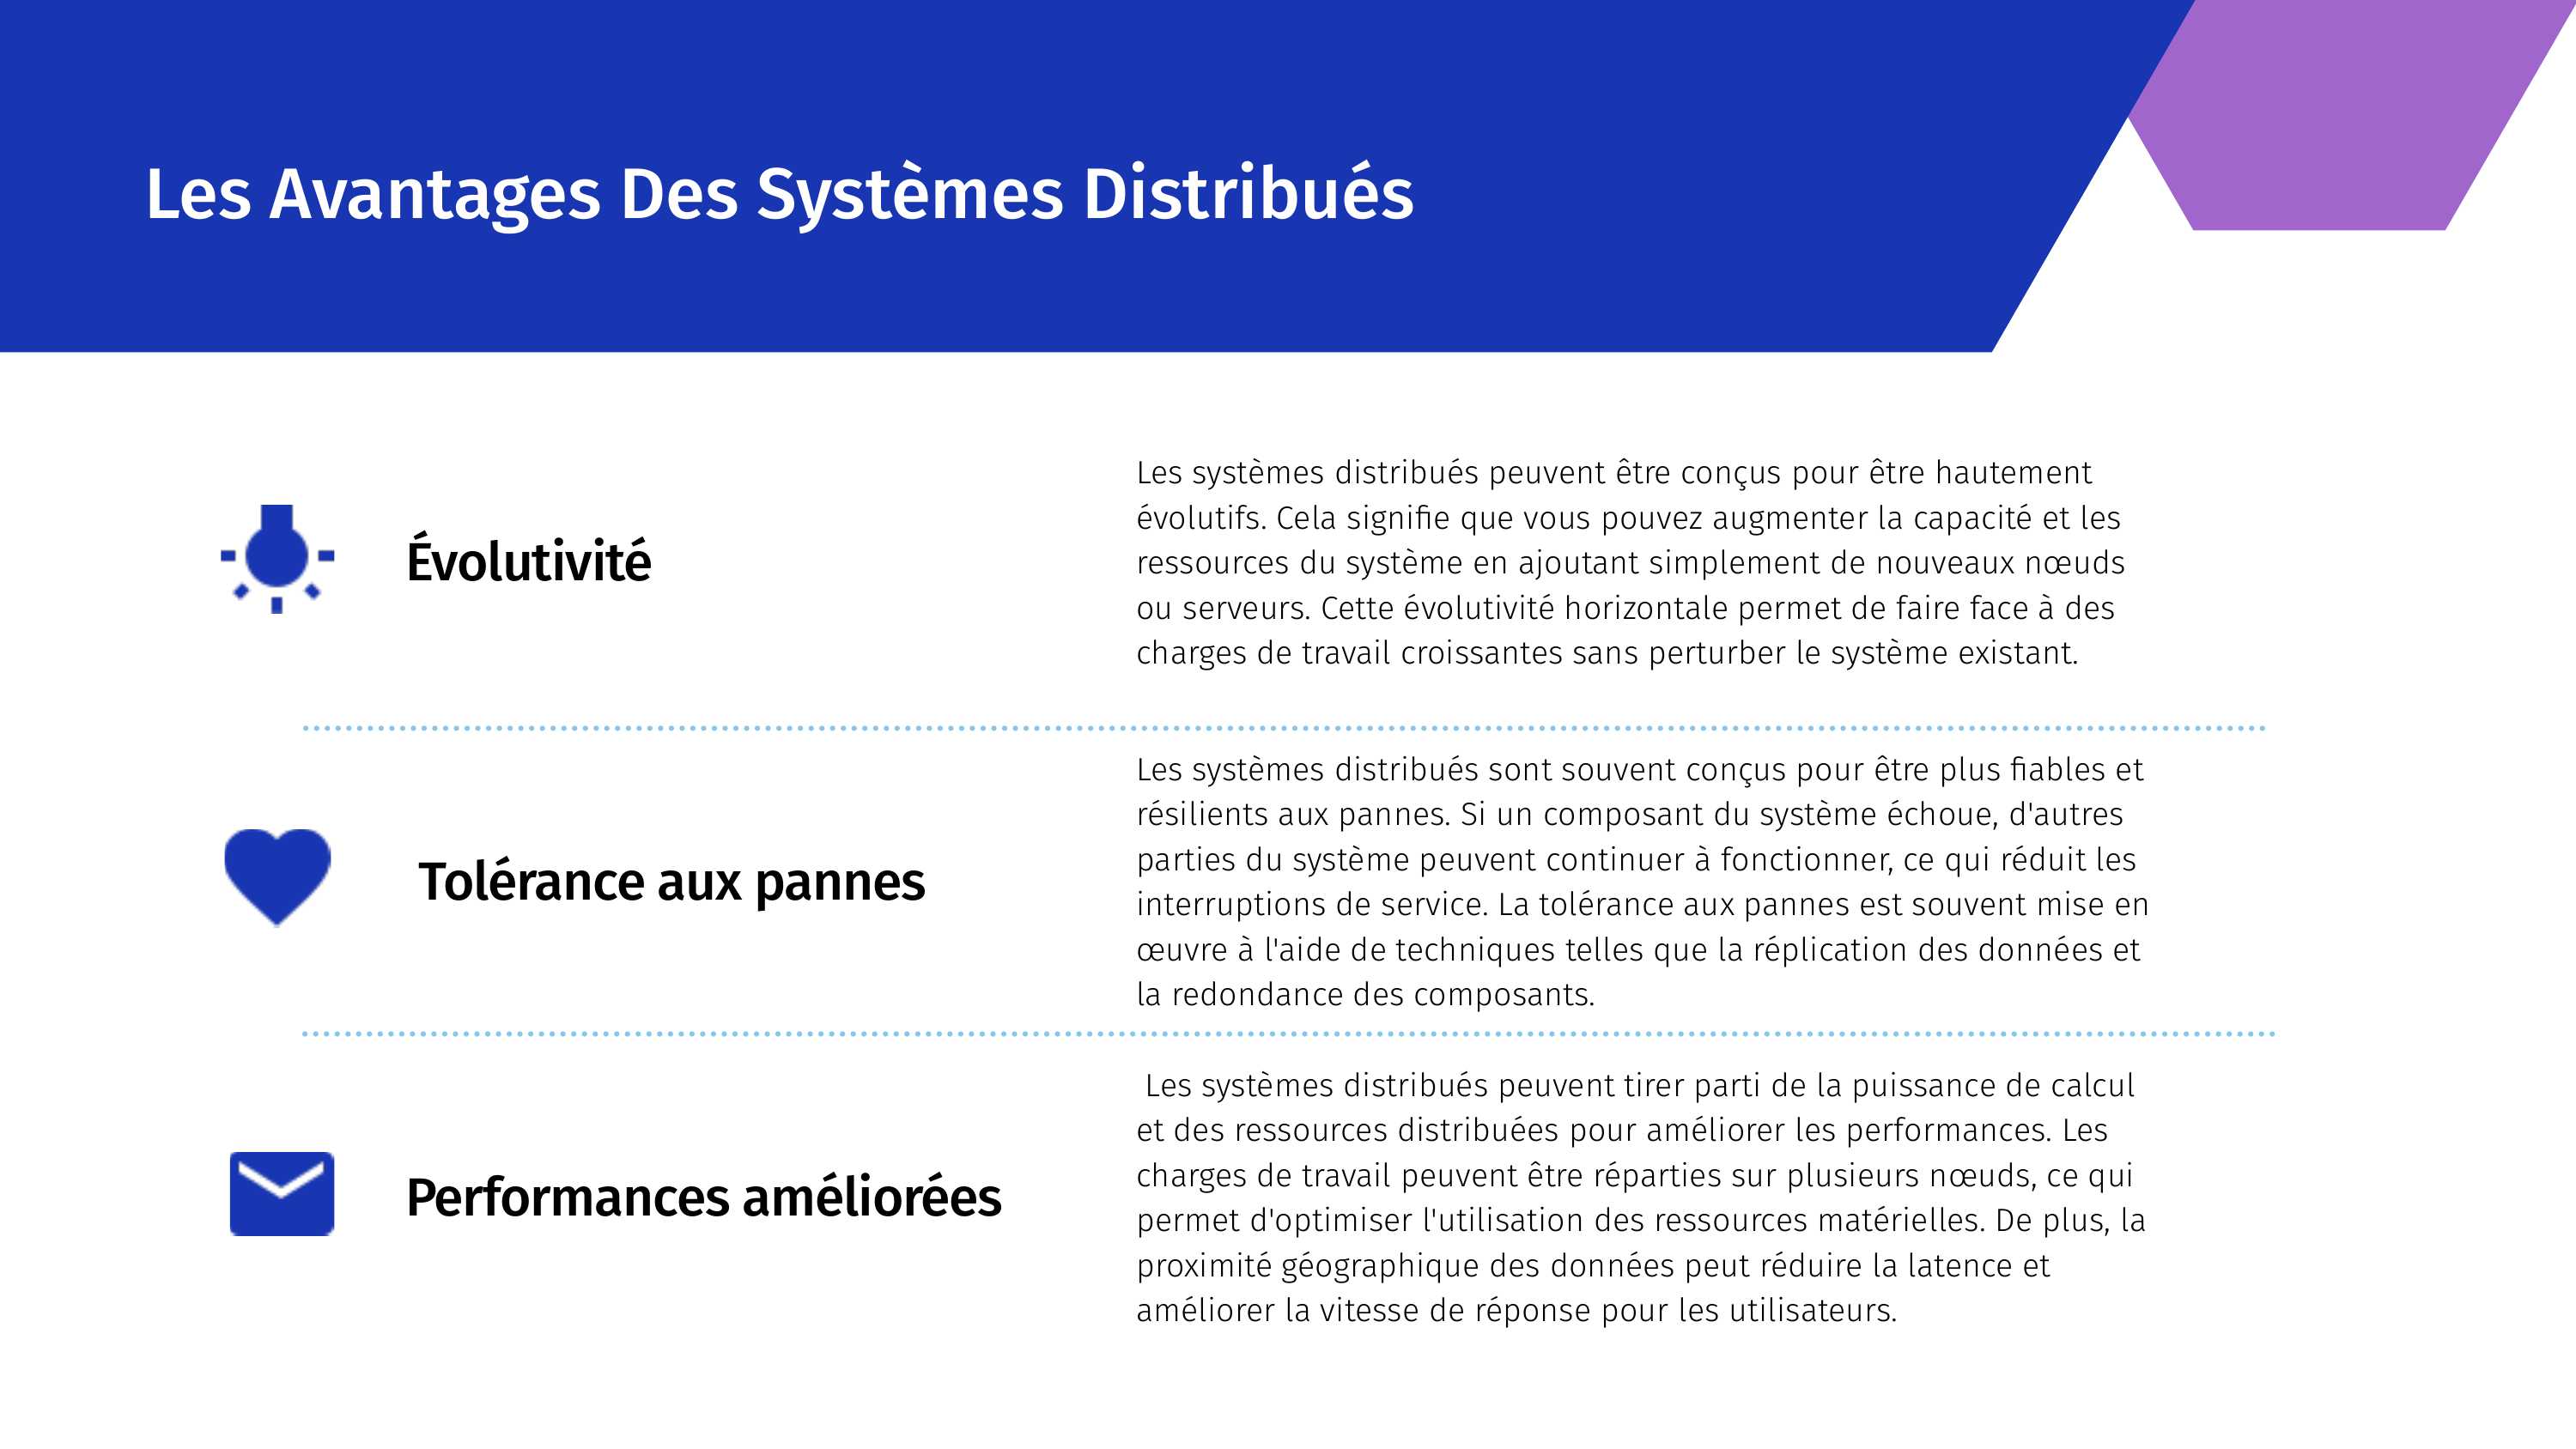

Les Avantages Des Systèmes Distribués
Les systèmes distribués peuvent être conçus pour être hautement évolutifs. Cela signifie que vous pouvez augmenter la capacité et les ressources du système en ajoutant simplement de nouveaux nœuds ou serveurs. Cette évolutivité horizontale permet de faire face à des charges de travail croissantes sans perturber le système existant.

Évolutivité

Les systèmes distribués sont souvent conçus pour être plus fiables et résilients aux pannes. Si un composant du système échoue, d'autres parties du système peuvent continuer à fonctionner, ce qui réduit les interruptions de service. La tolérance aux pannes est souvent mise en œuvre à l'aide de techniques telles que la réplication des données et la redondance des composants.

 Tolérance aux pannes

 Les systèmes distribués peuvent tirer parti de la puissance de calcul et des ressources distribuées pour améliorer les performances. Les charges de travail peuvent être réparties sur plusieurs nœuds, ce qui permet d'optimiser l'utilisation des ressources matérielles. De plus, la proximité géographique des données peut réduire la latence et améliorer la vitesse de réponse pour les utilisateurs.

Performances améliorées